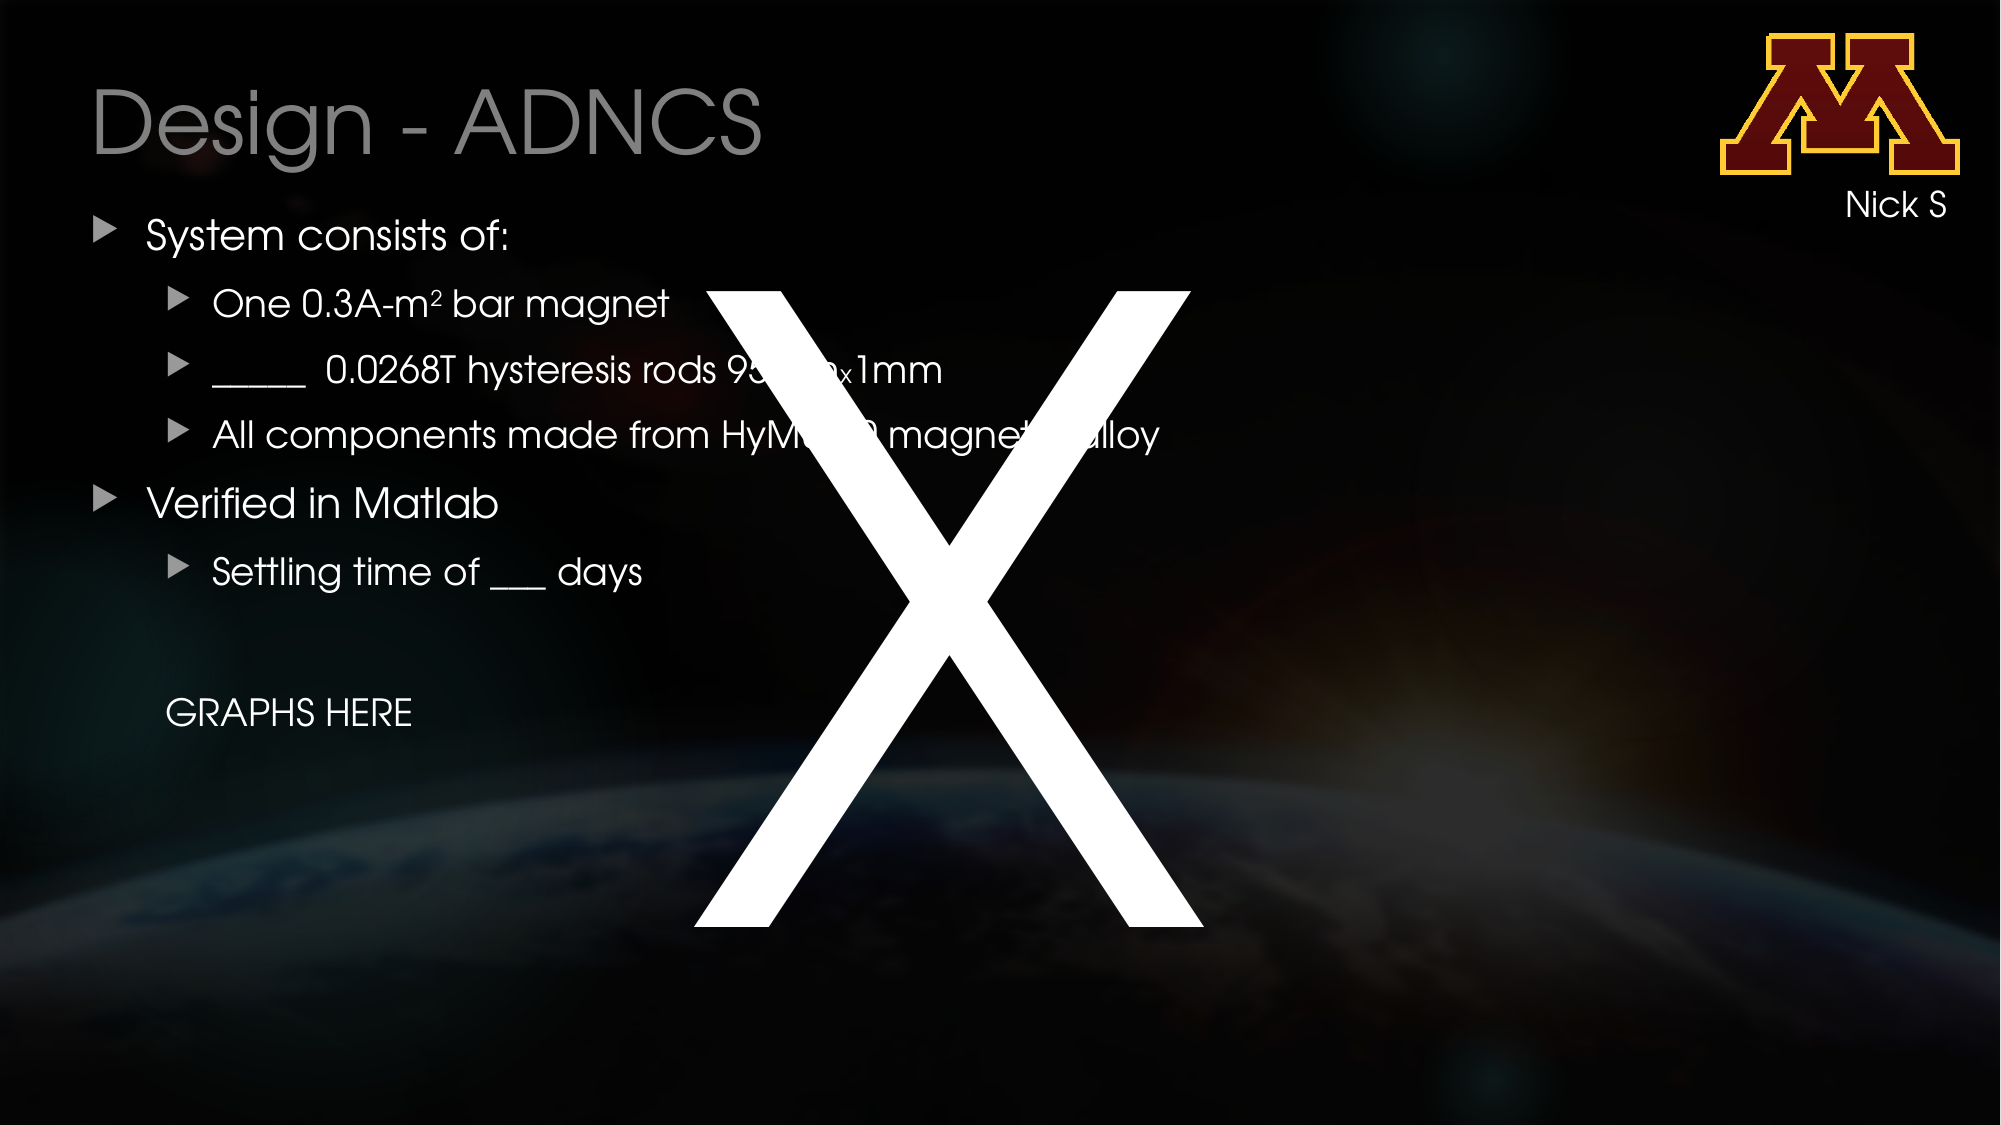

X
# Design - ADNCS
Nick S
System consists of:
One 0.3A-m2 bar magnet
_____  0.0268T hysteresis rods 95mmx1mm
All components made from HyMu-80 magnetic alloy
Verified in Matlab
Settling time of ___ days

GRAPHS HERE